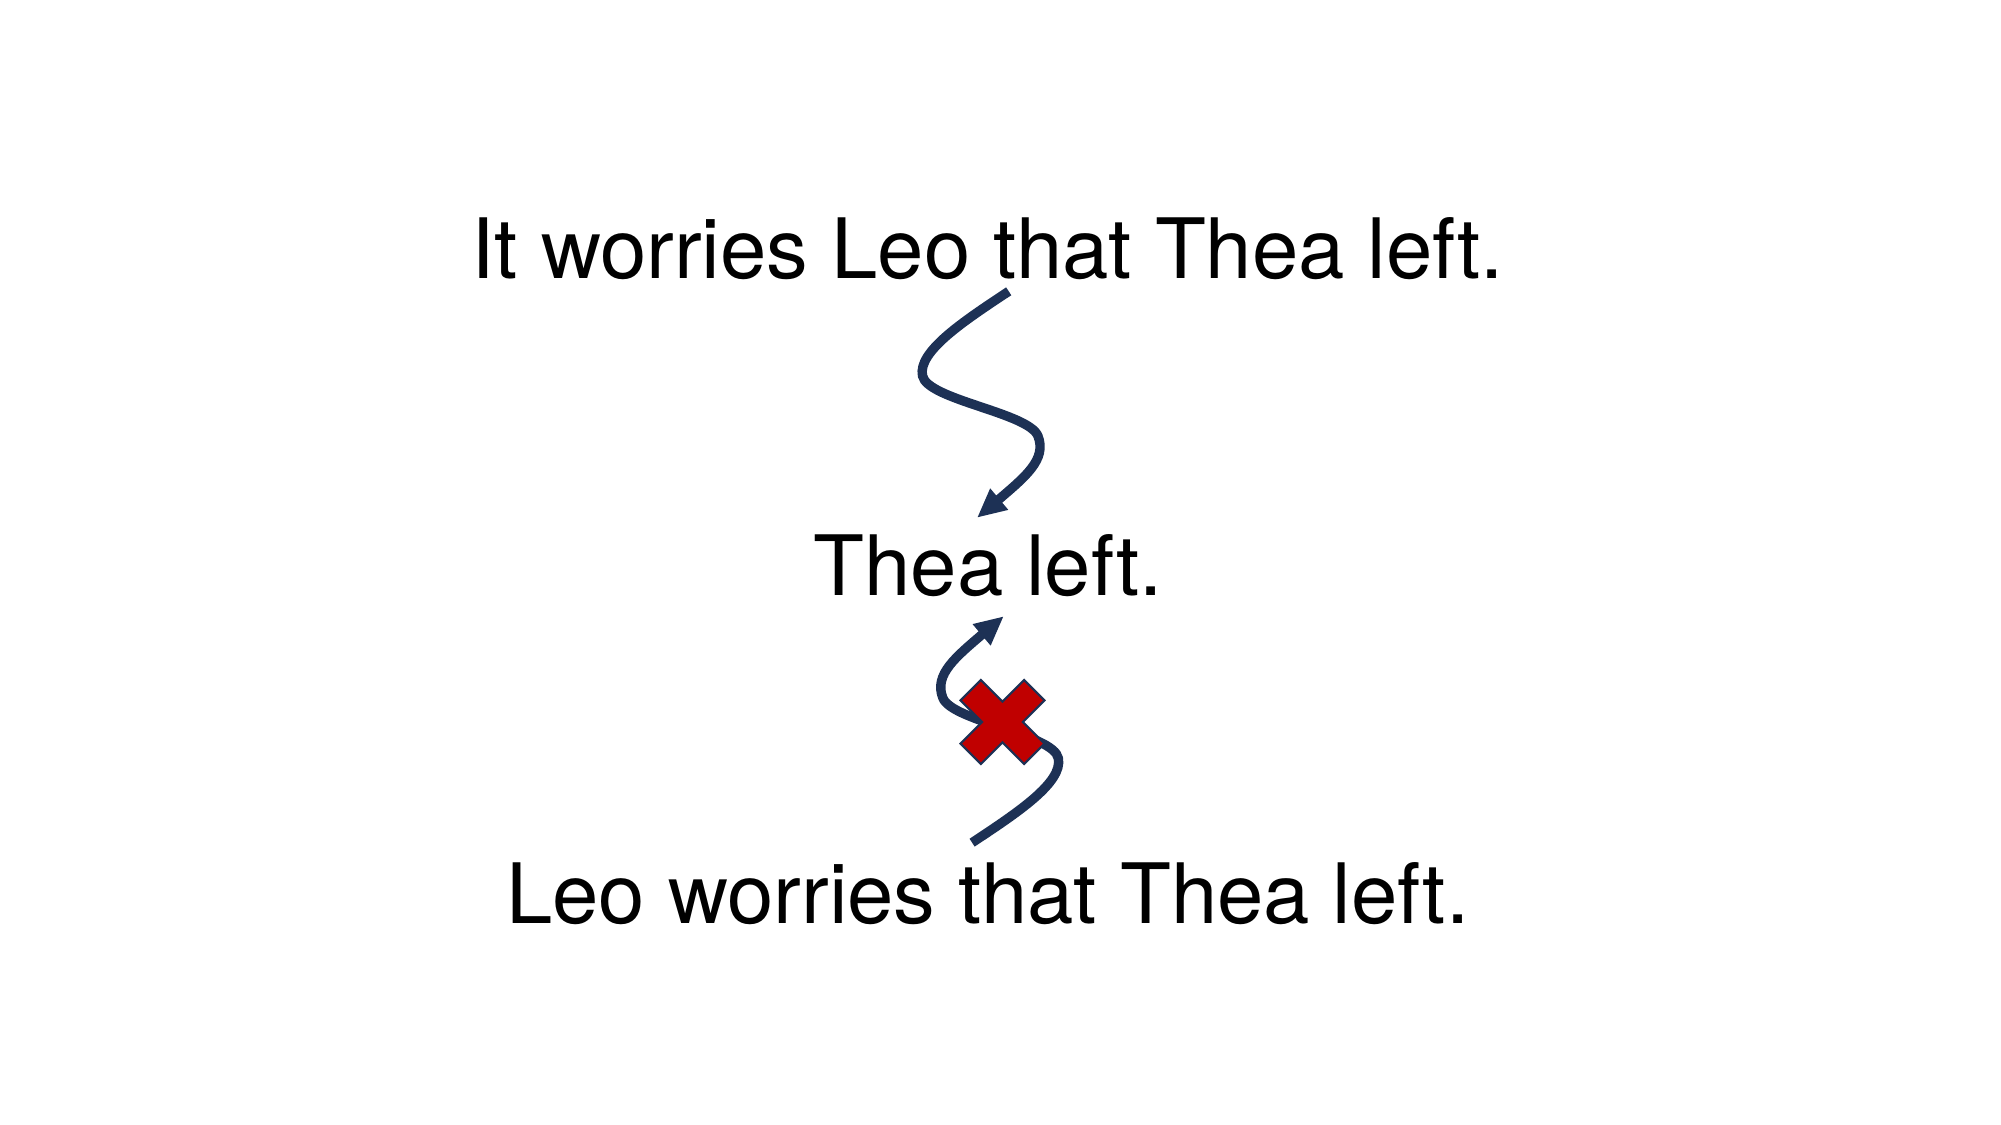

It worries Leo that Thea left.

Thea left.

Leo worries that Thea left.